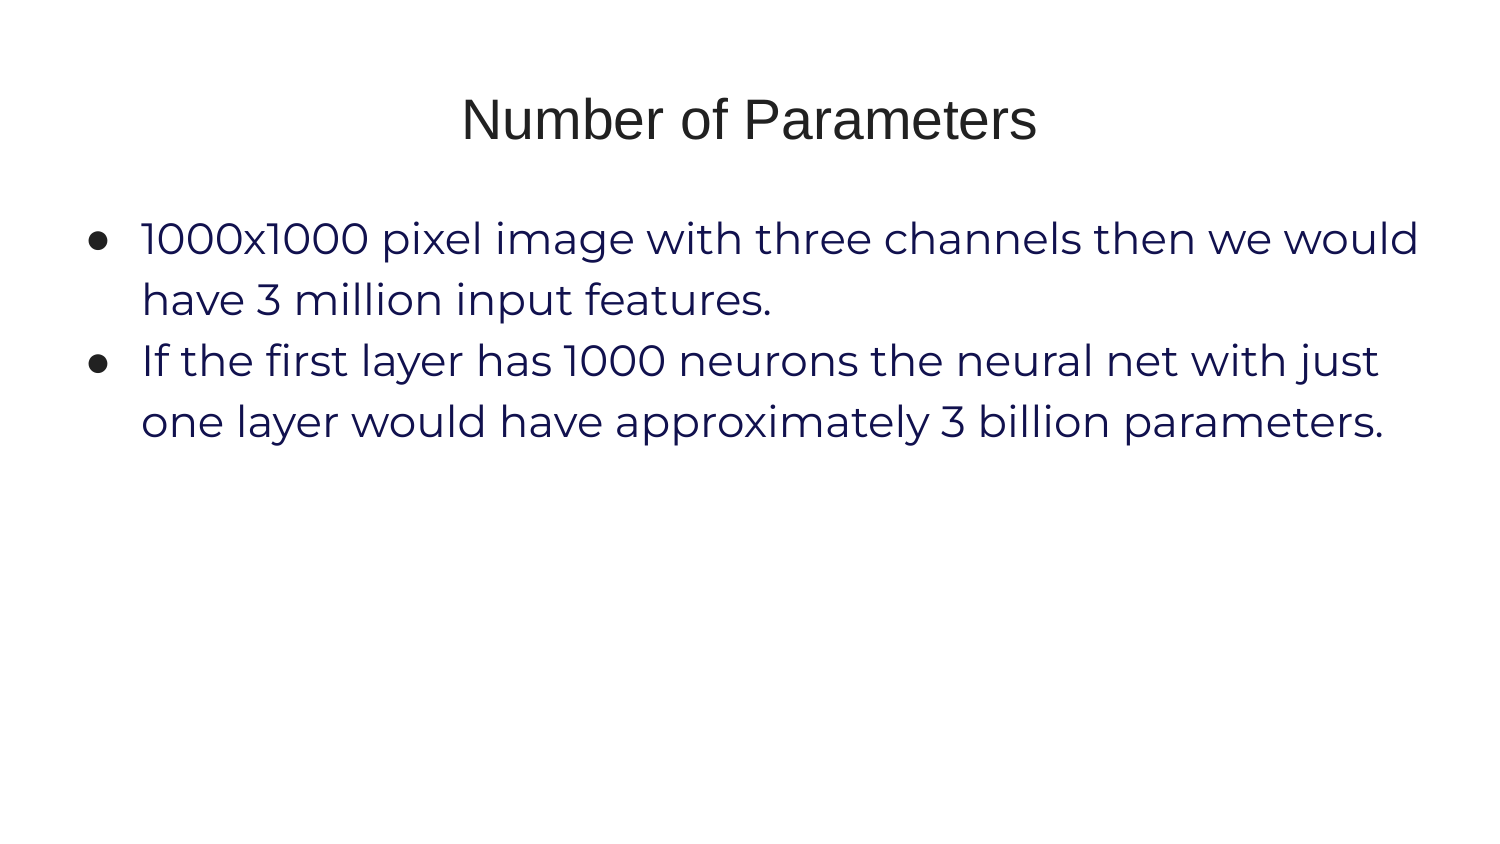

# Number of Parameters
1000x1000 pixel image with three channels then we would have 3 million input features.
If the first layer has 1000 neurons the neural net with just one layer would have approximately 3 billion parameters.